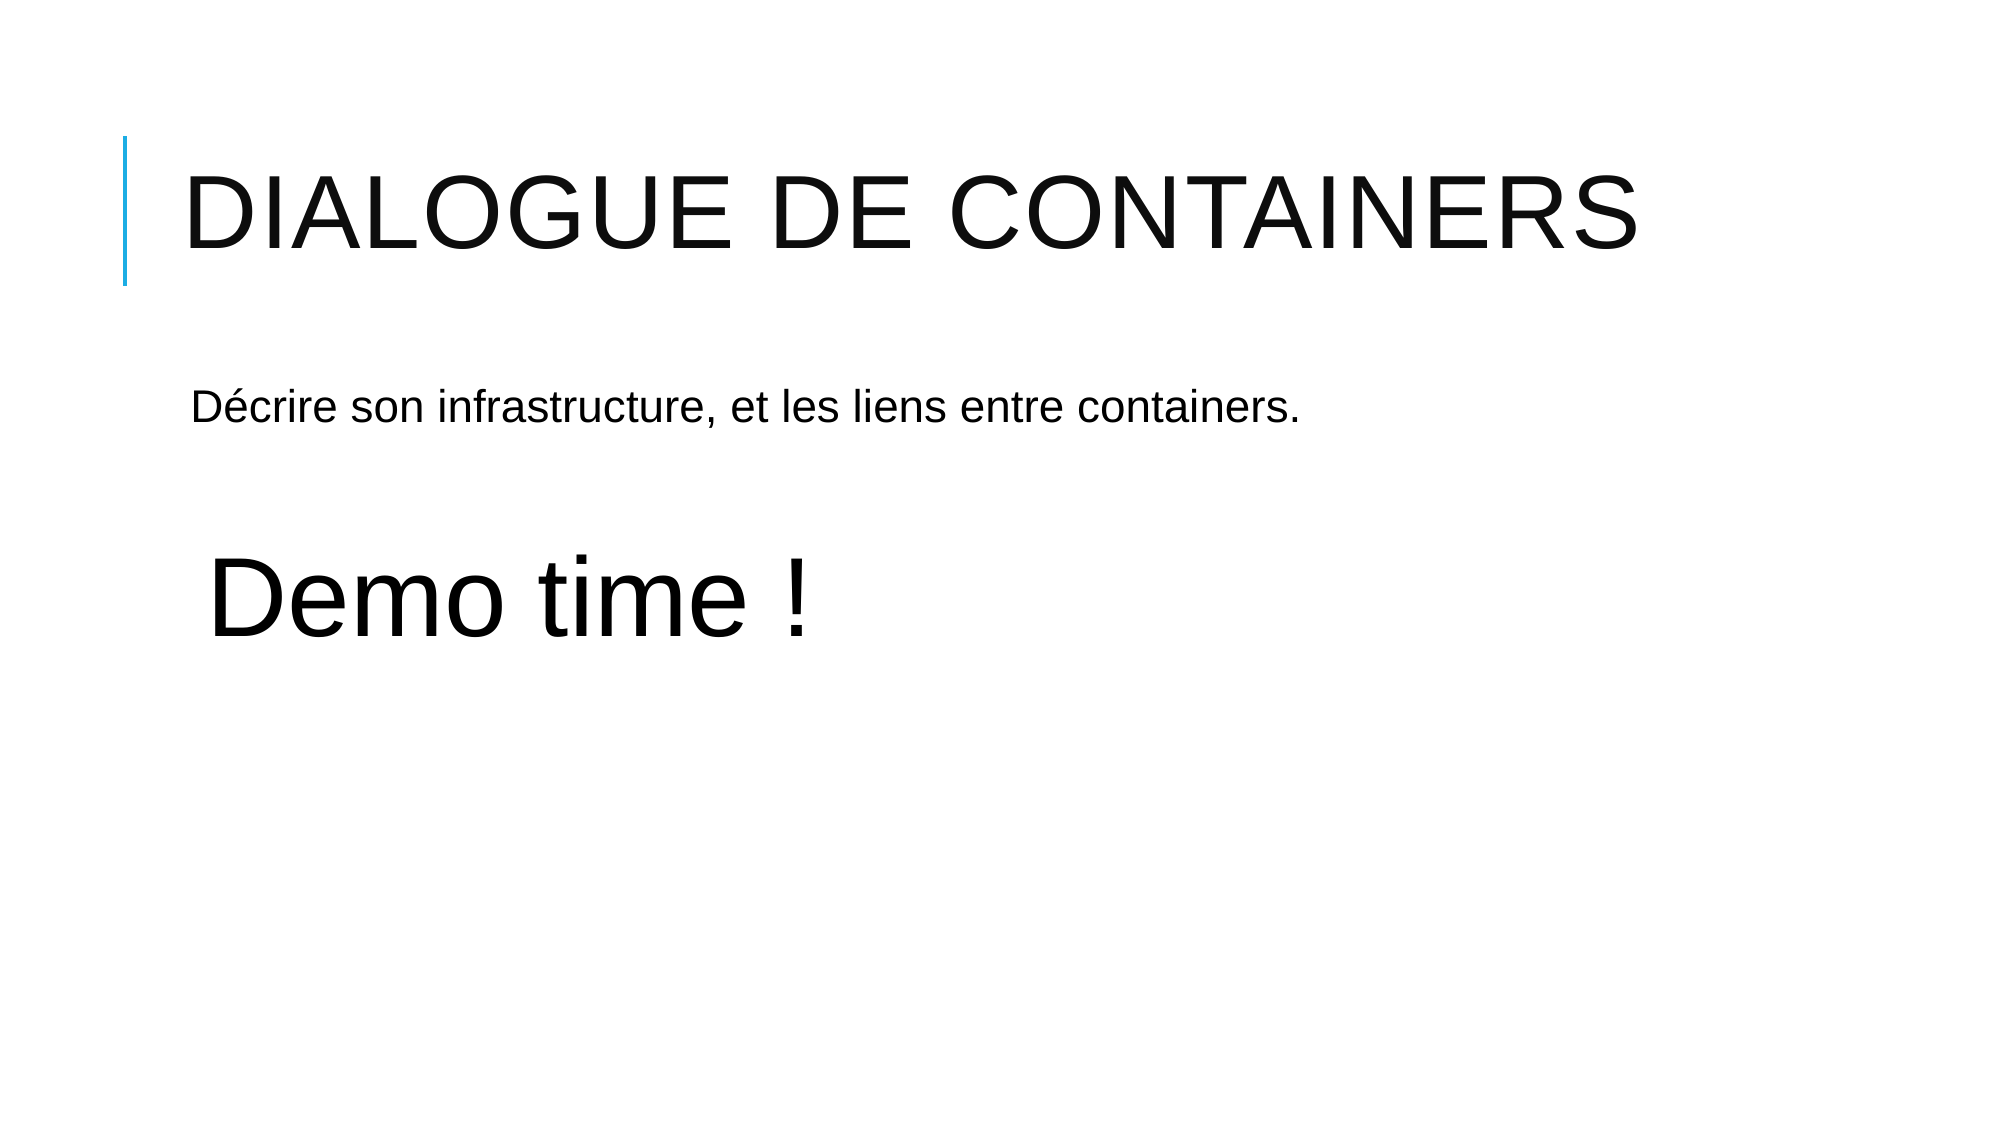

# Dialogue de containers
Décrire son infrastructure, et les liens entre containers.

Demo time !